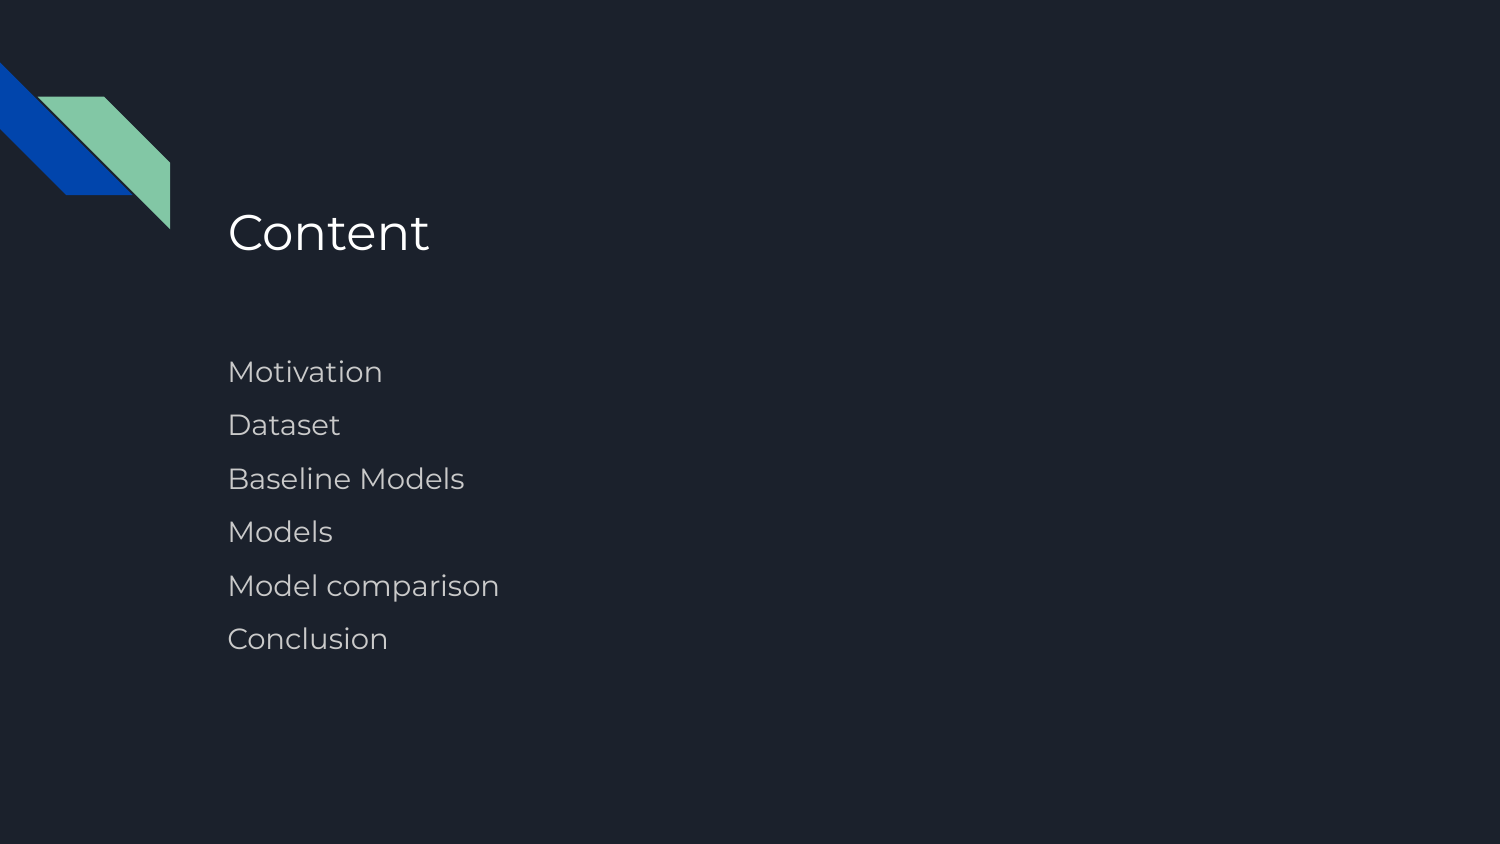

Content
Motivation
Dataset
Baseline Models
Models
Model comparison
Conclusion